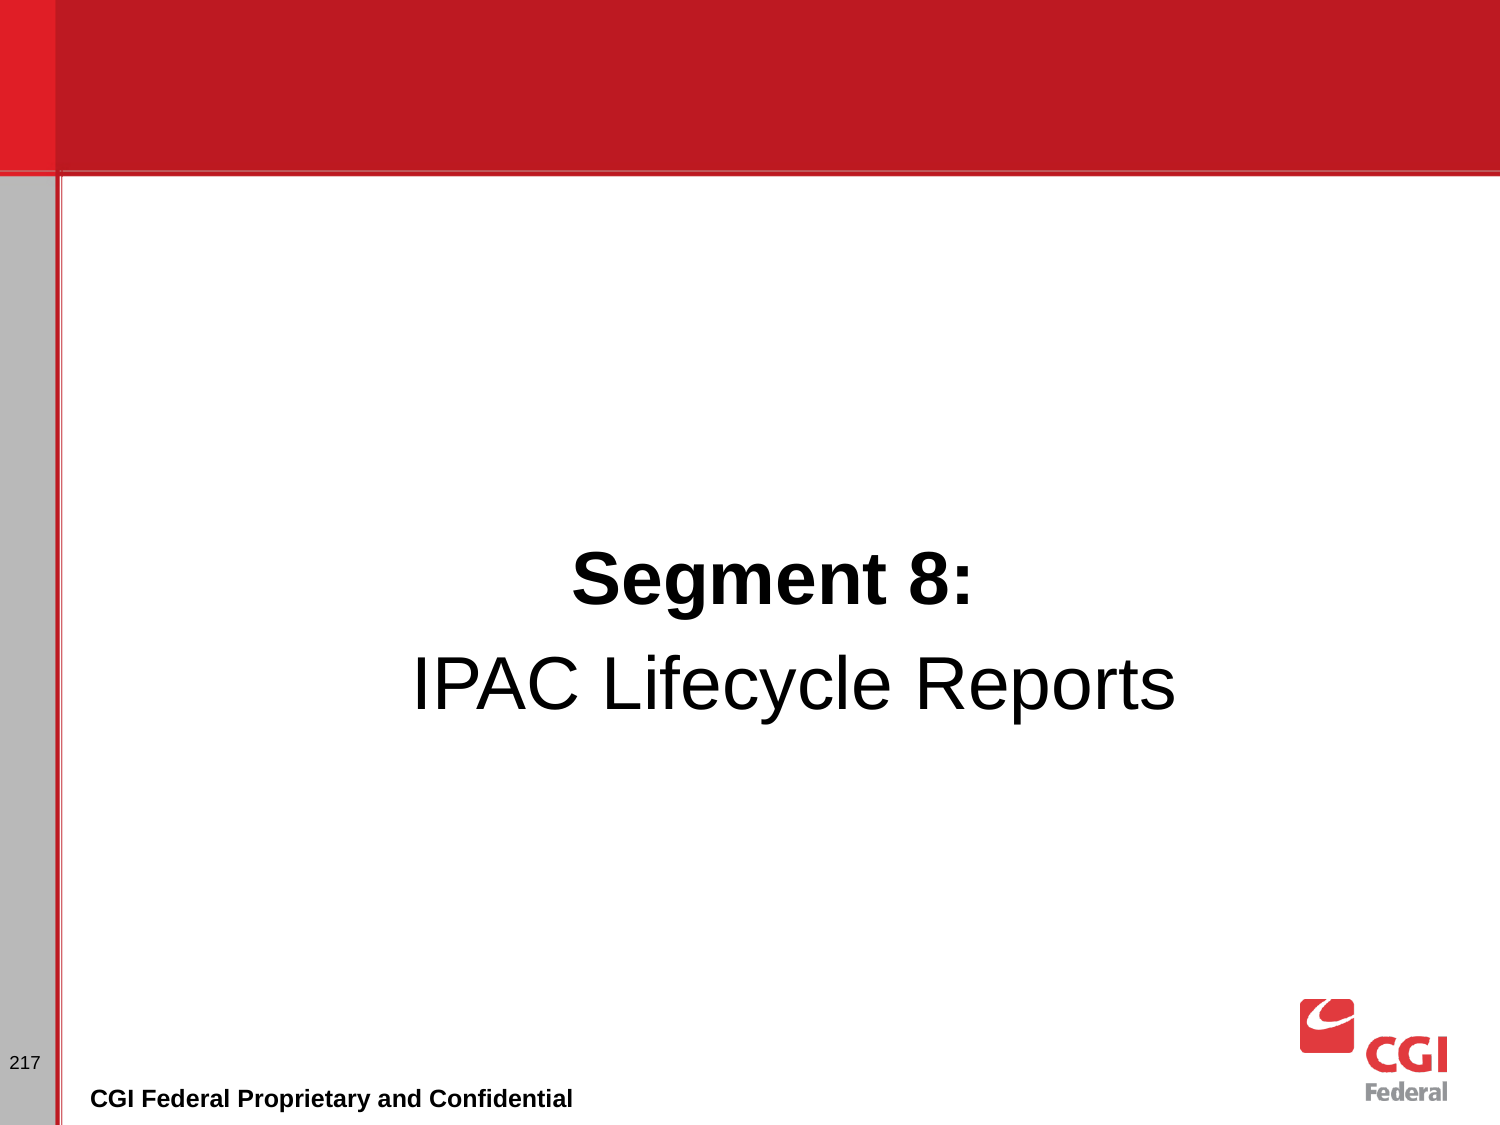

Segment 8:
IPAC Lifecycle Reports
217
CGI Federal Proprietary and Confidential